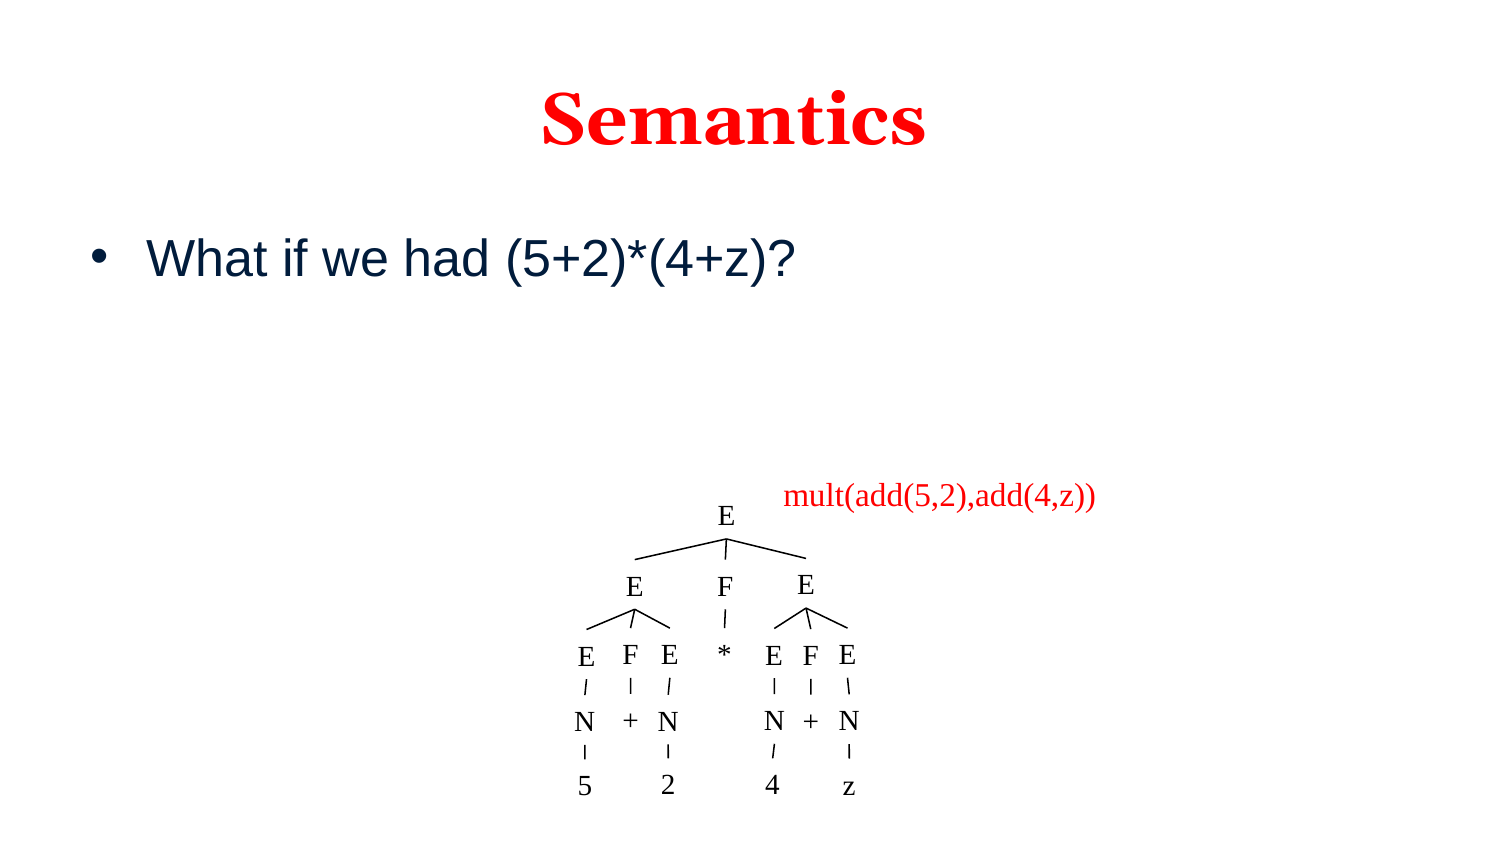

# Semantics
What if we had (5+2)*(4+z)?

mult(add(5,2),add(4,z))
E
E
E
F
F
E
*
E
E
F
E
+
N
N
N
+
N
2
4
z
5